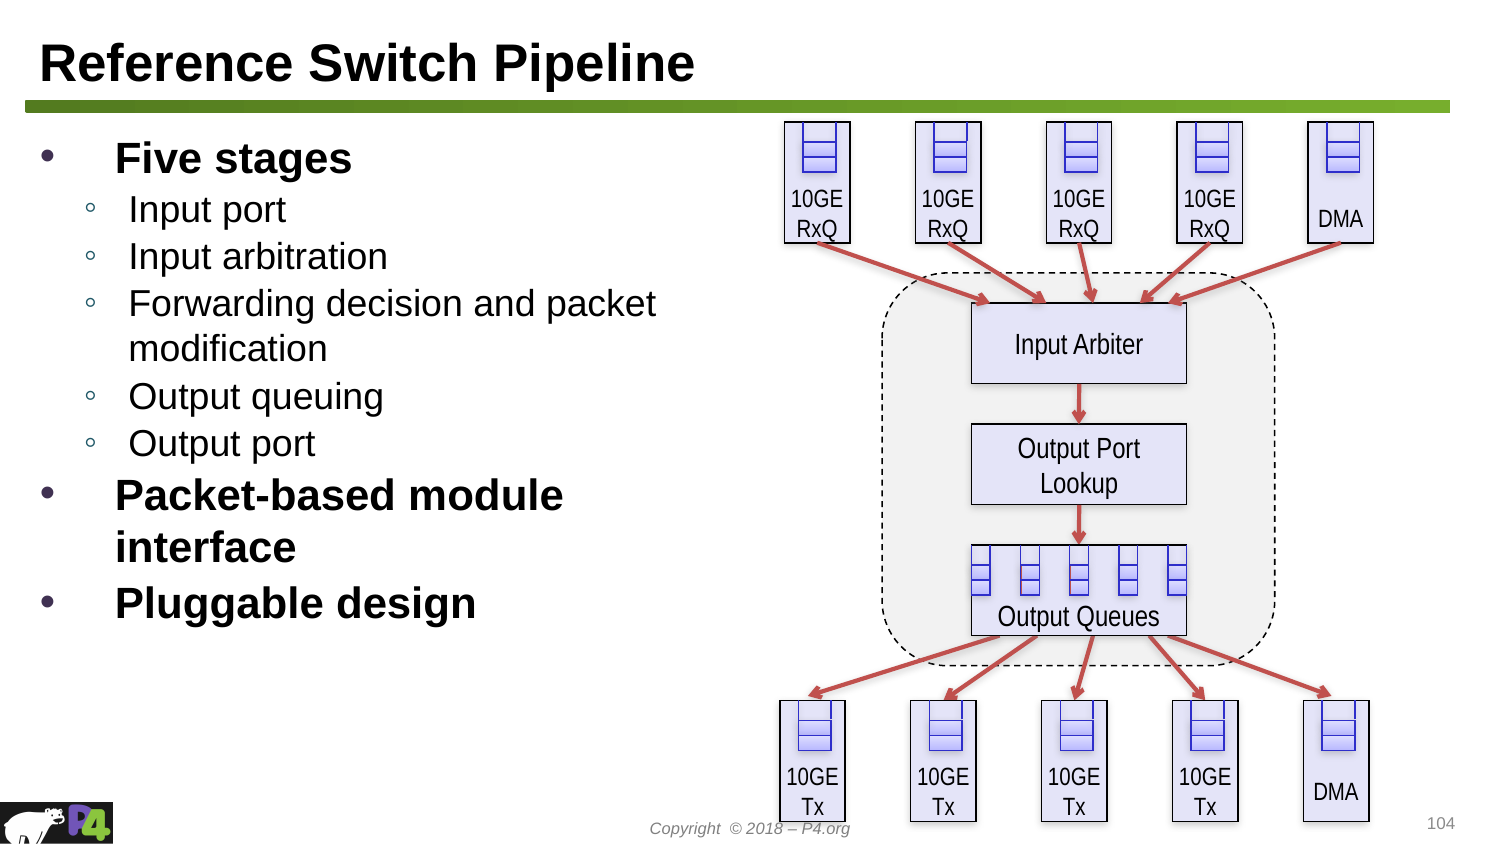

# Reference Switch Pipeline
Five stages
Input port
Input arbitration
Forwarding decision and packet modification
Output queuing
Output port
Packet-based module interface
Pluggable design

10GE
RxQ

10GE
RxQ

10GE
RxQ

10GE
RxQ

DMA

Input Arbiter
Output Port Lookup

Output Queues

10GE
Tx

10GE
Tx

10GE
Tx

10GE
Tx

DMA

104